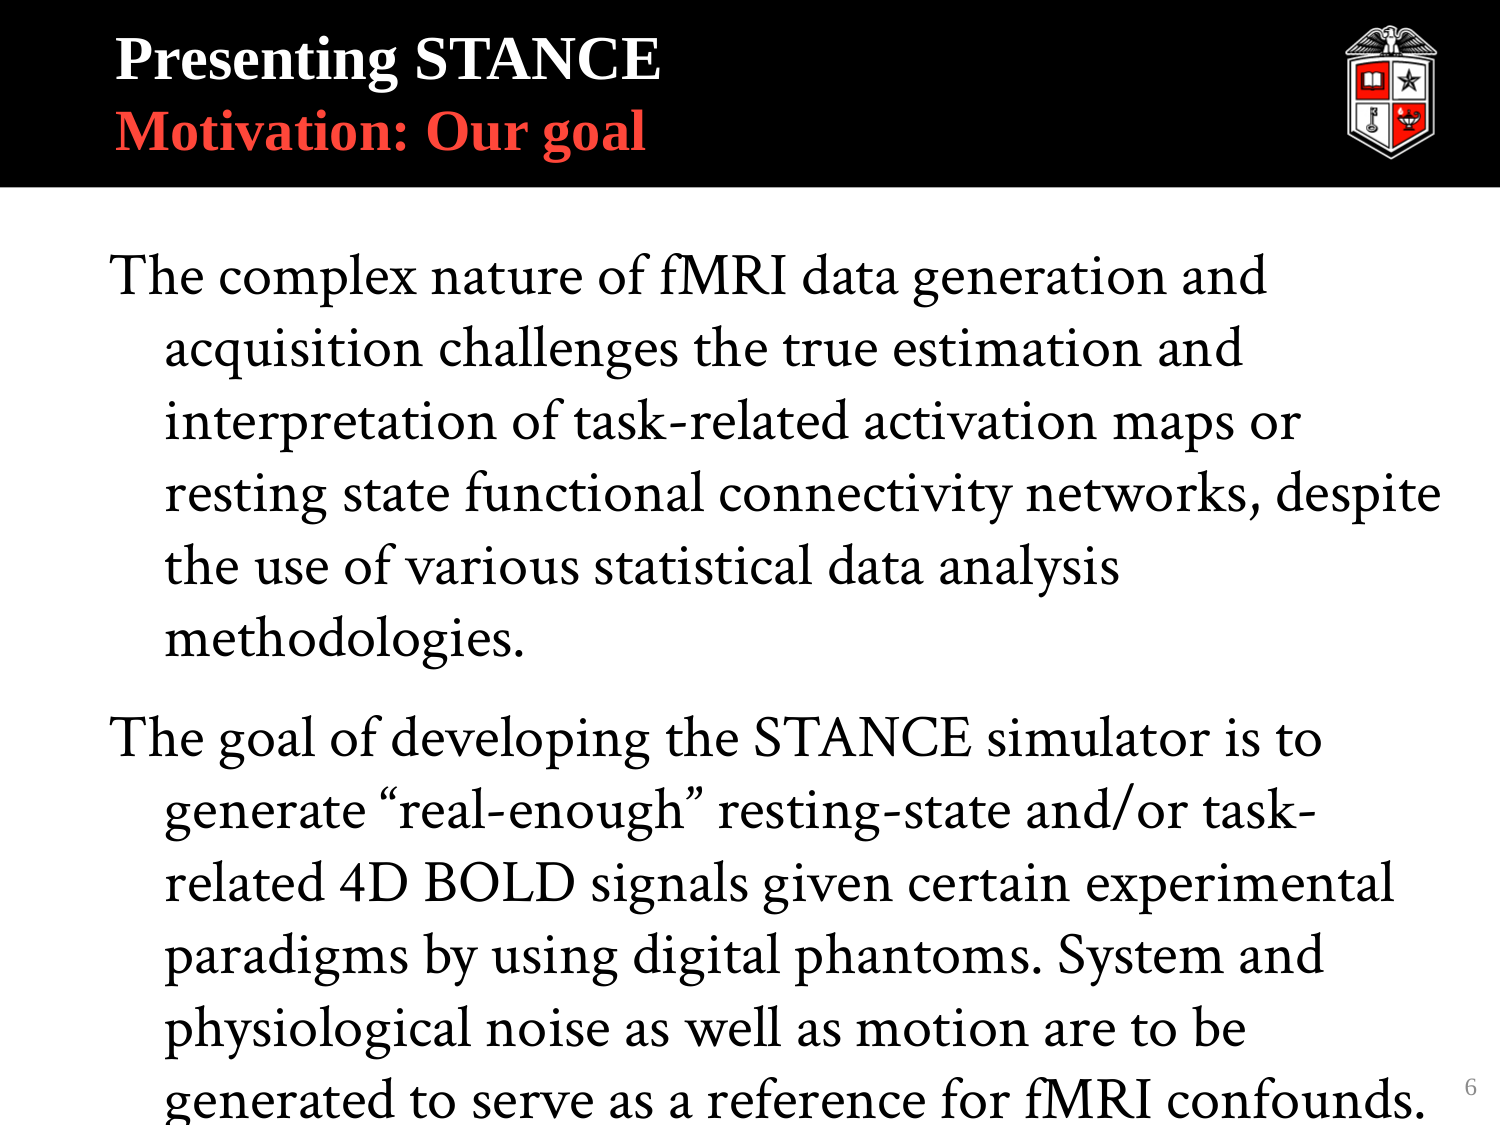

# Presenting STANCE Motivation: Our goal
The complex nature of fMRI data generation and acquisition challenges the true estimation and interpretation of task-related activation maps or resting state functional connectivity networks, despite the use of various statistical data analysis methodologies.
The goal of developing the STANCE simulator is to generate “real-enough” resting-state and/or task-related 4D BOLD signals given certain experimental paradigms by using digital phantoms. System and physiological noise as well as motion are to be generated to serve as a reference for fMRI confounds.
6